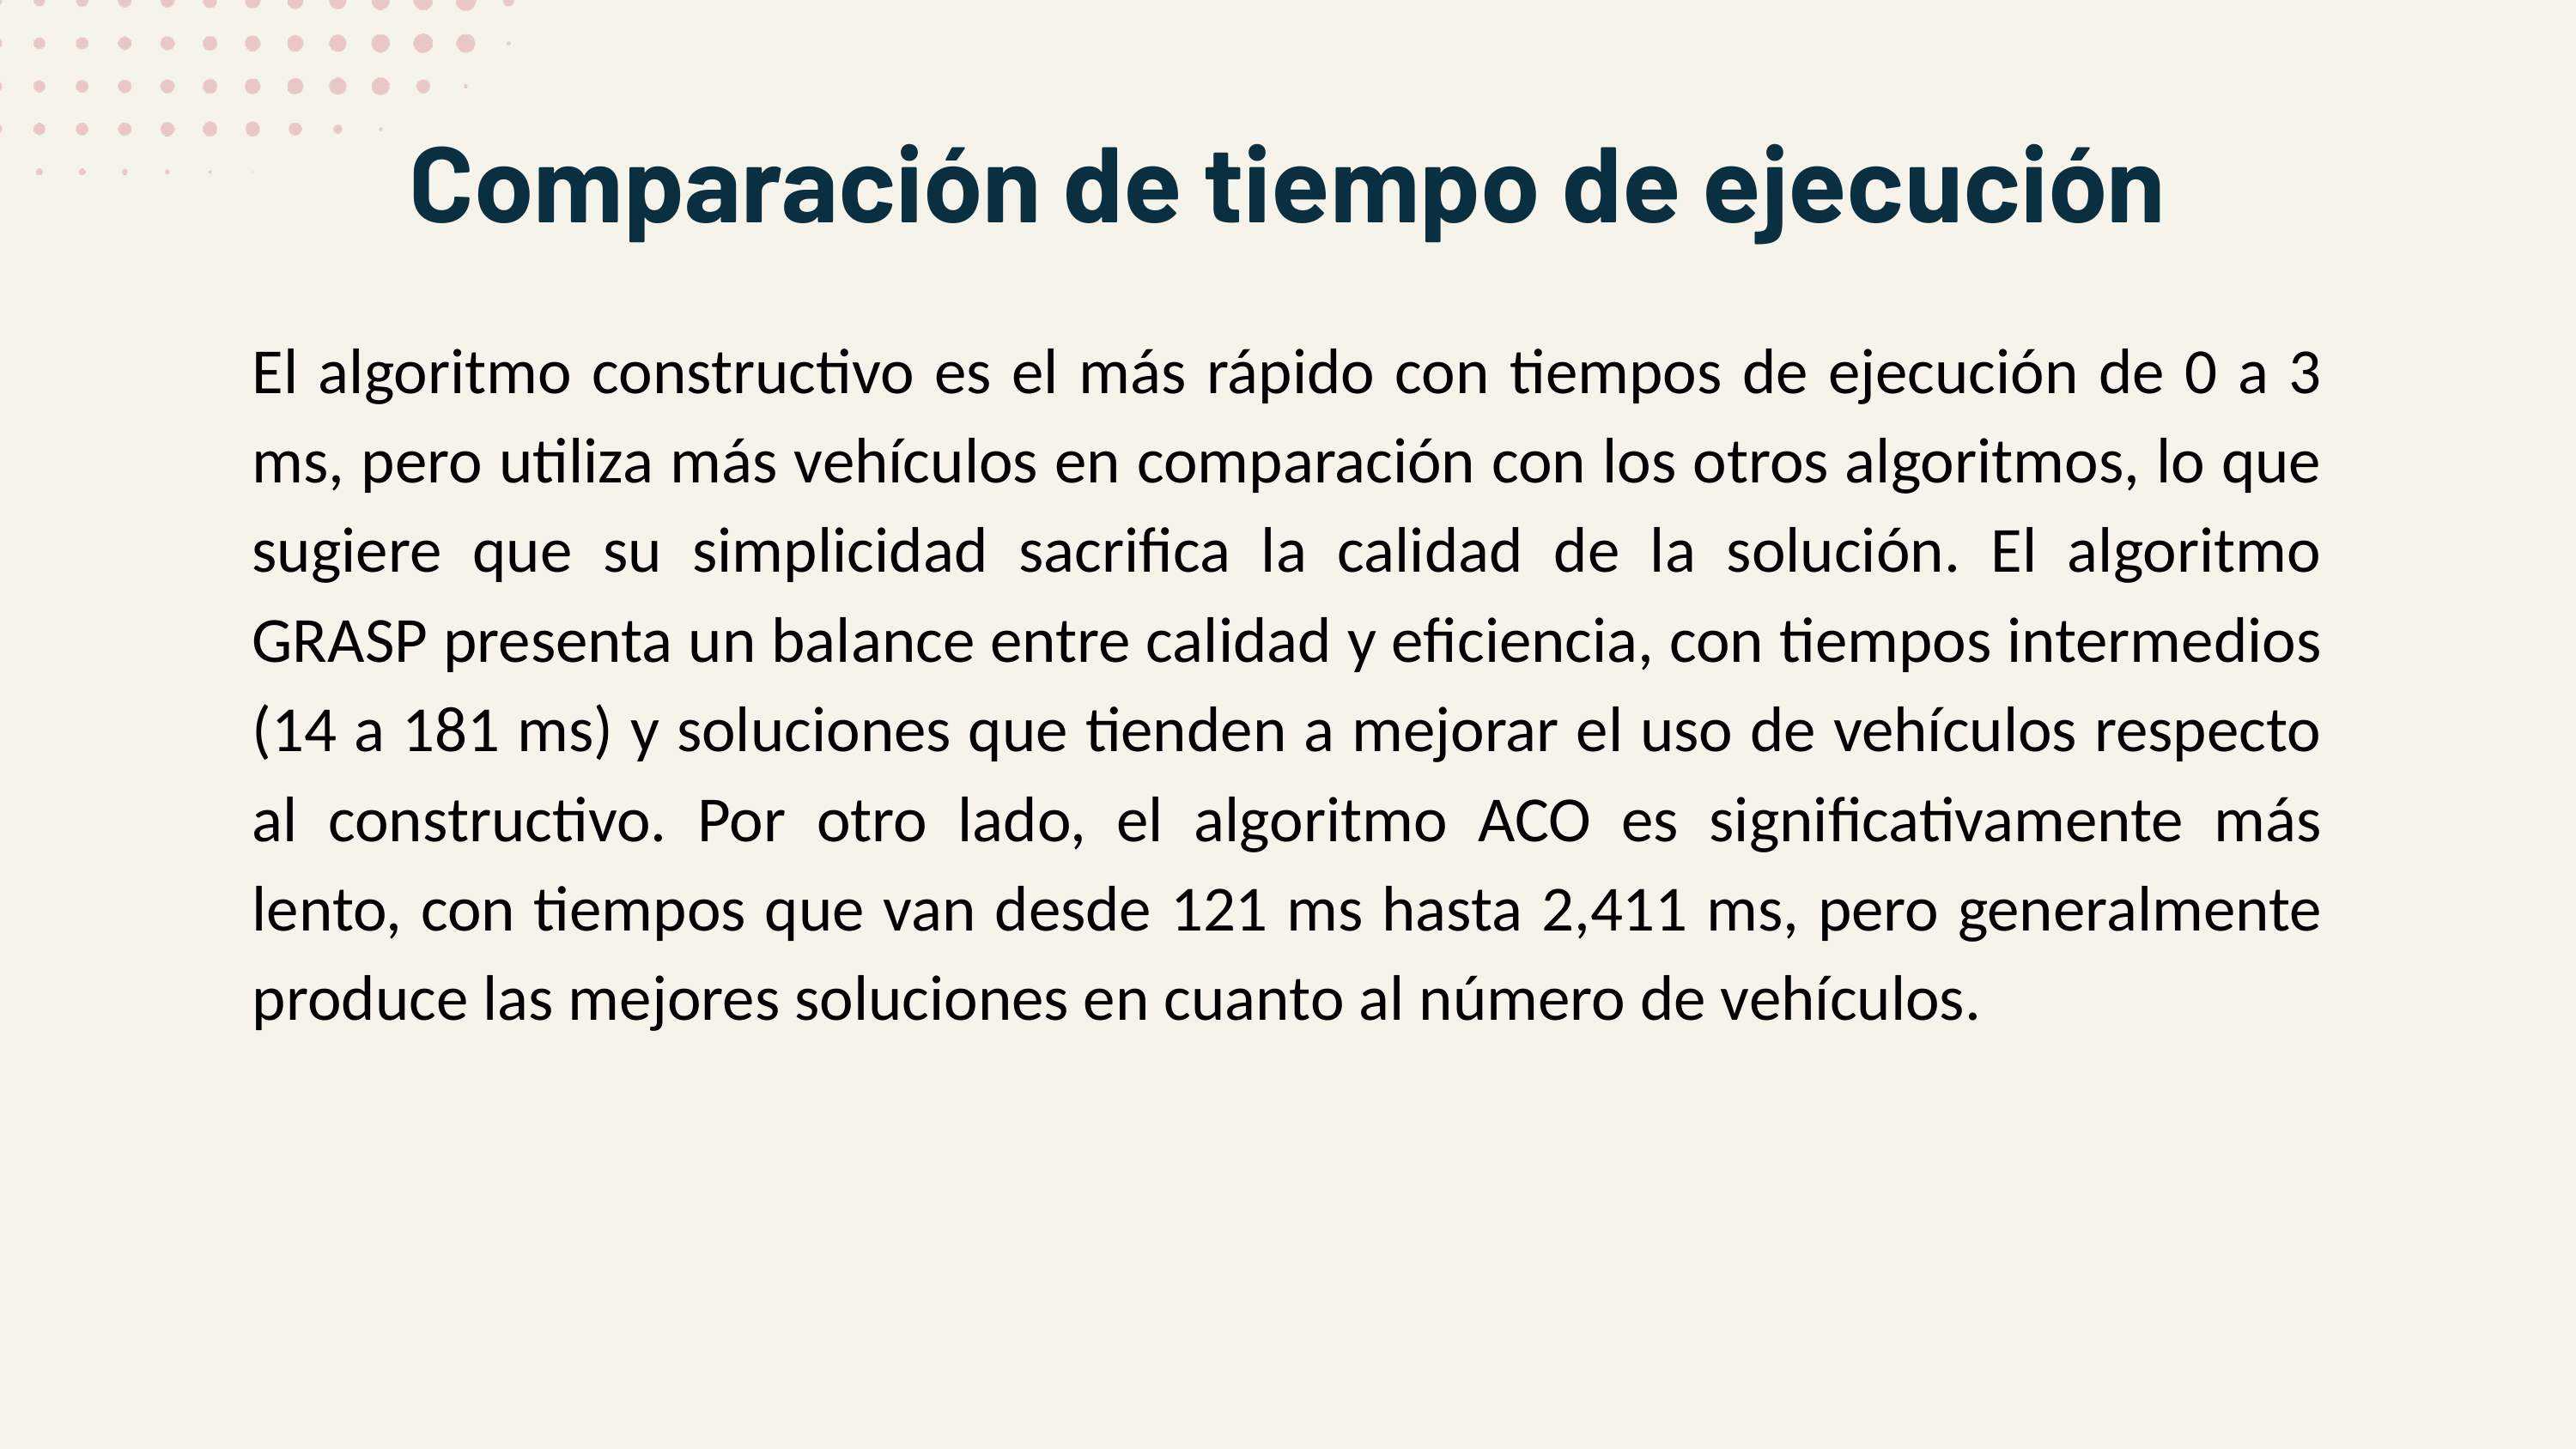

Comparación de tiempo de ejecución
El algoritmo constructivo es el más rápido con tiempos de ejecución de 0 a 3 ms, pero utiliza más vehículos en comparación con los otros algoritmos, lo que sugiere que su simplicidad sacrifica la calidad de la solución. El algoritmo GRASP presenta un balance entre calidad y eficiencia, con tiempos intermedios (14 a 181 ms) y soluciones que tienden a mejorar el uso de vehículos respecto al constructivo. Por otro lado, el algoritmo ACO es significativamente más lento, con tiempos que van desde 121 ms hasta 2,411 ms, pero generalmente produce las mejores soluciones en cuanto al número de vehículos.